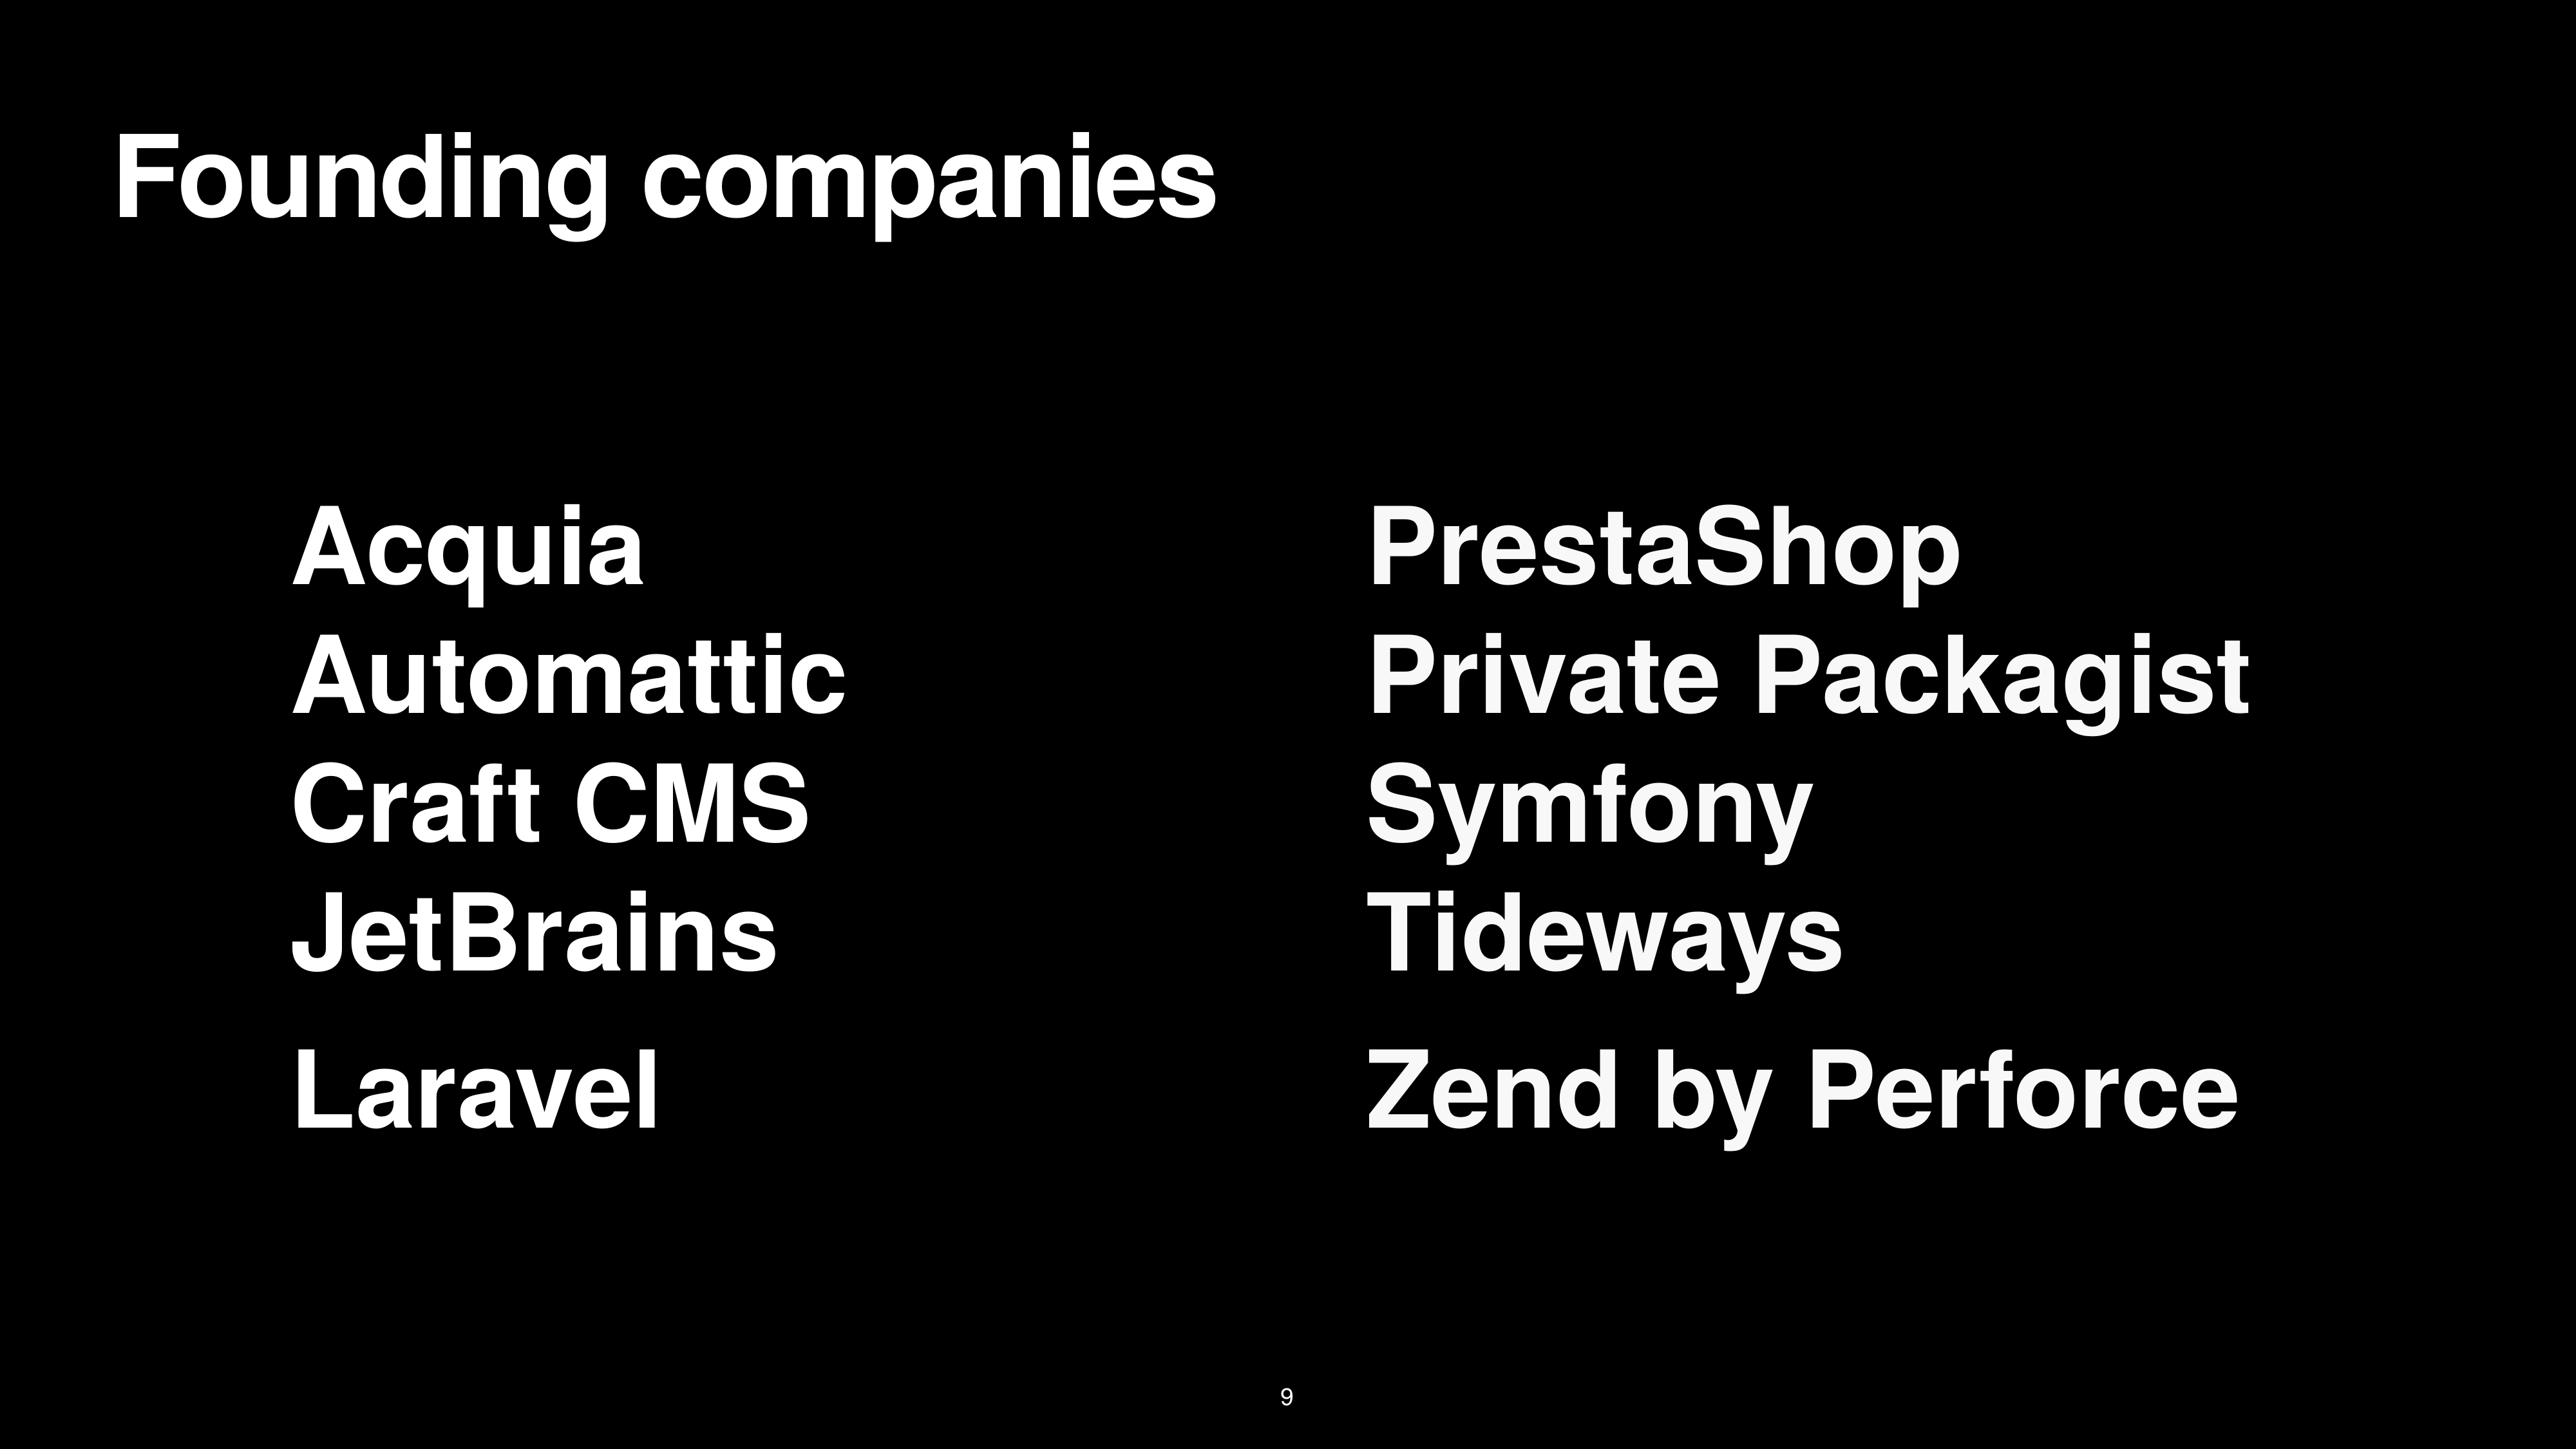

Founding companies
Acquia
Automattic
Craft CMS
JetBrains
Laravel
PrestaShop
Private Packagist
Symfony
Tideways
Zend by Perforce
9